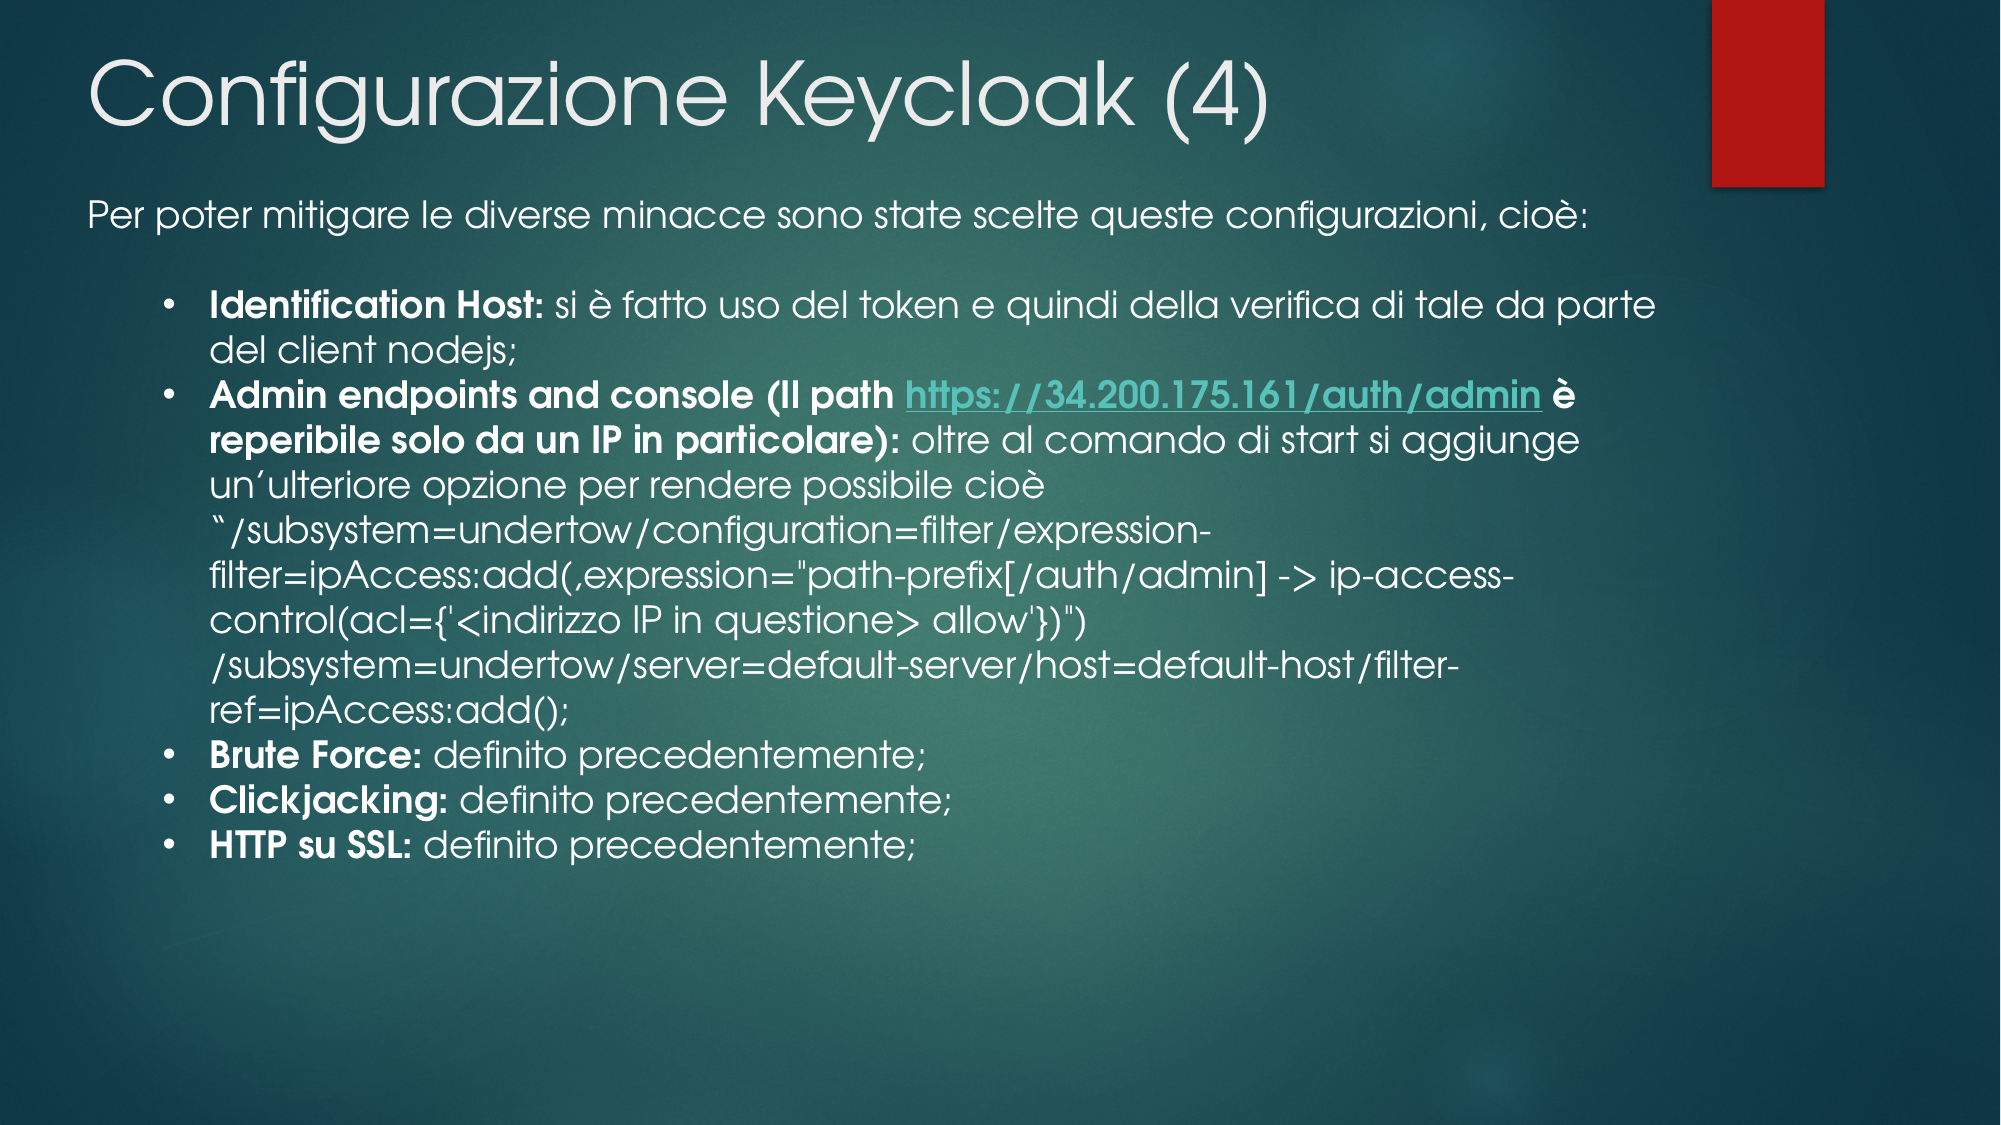

# Configurazione Keycloak (4)
Per poter mitigare le diverse minacce sono state scelte queste configurazioni, cioè:

Identification Host: si è fatto uso del token e quindi della verifica di tale da parte del client nodejs;
Admin endpoints and console (Il path https://34.200.175.161/auth/admin è reperibile solo da un IP in particolare): oltre al comando di start si aggiunge un’ulteriore opzione per rendere possibile cioè “/subsystem=undertow/configuration=filter/expression-filter=ipAccess:add(,expression="path-prefix[/auth/admin] -> ip-access-control(acl={'<indirizzo IP in questione> allow'})") /subsystem=undertow/server=default-server/host=default-host/filter-ref=ipAccess:add();
Brute Force: definito precedentemente;
Clickjacking: definito precedentemente;
HTTP su SSL: definito precedentemente;